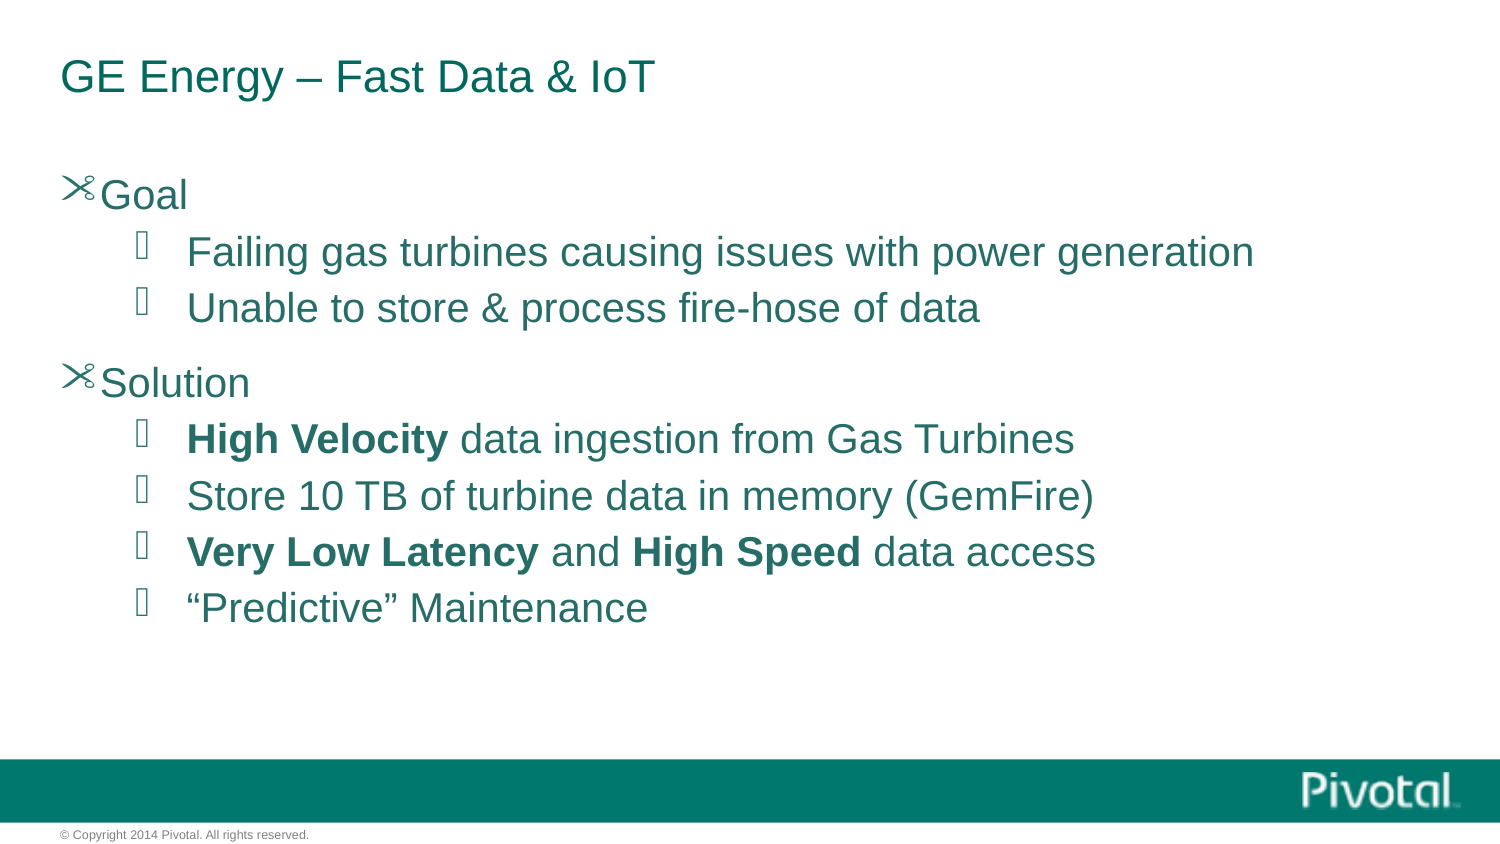

# GE Energy – Fast Data & IoT
Goal
Failing gas turbines causing issues with power generation
Unable to store & process fire-hose of data
Solution
High Velocity data ingestion from Gas Turbines
Store 10 TB of turbine data in memory (GemFire)
Very Low Latency and High Speed data access
“Predictive” Maintenance